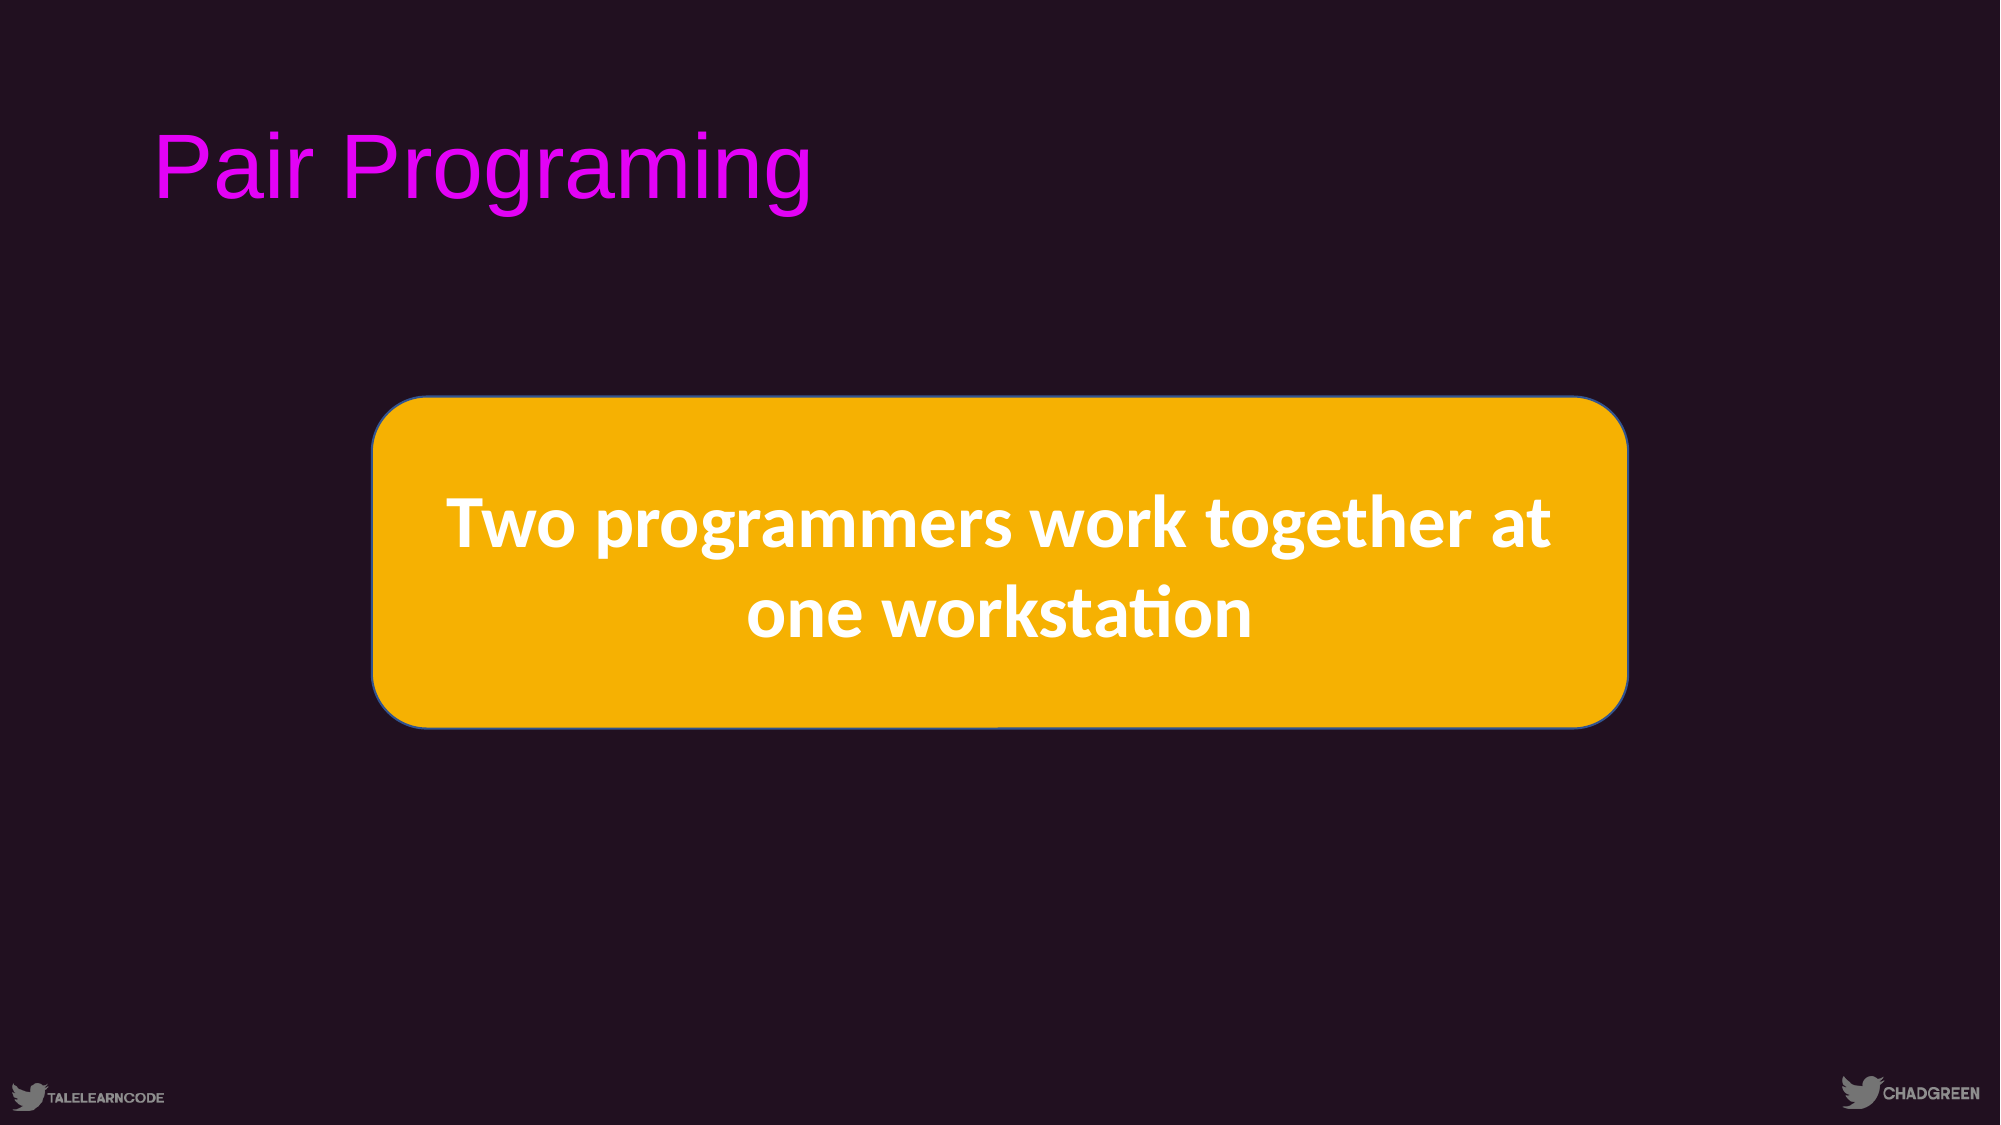

# Pair Programing
Two programmers work together at one workstation